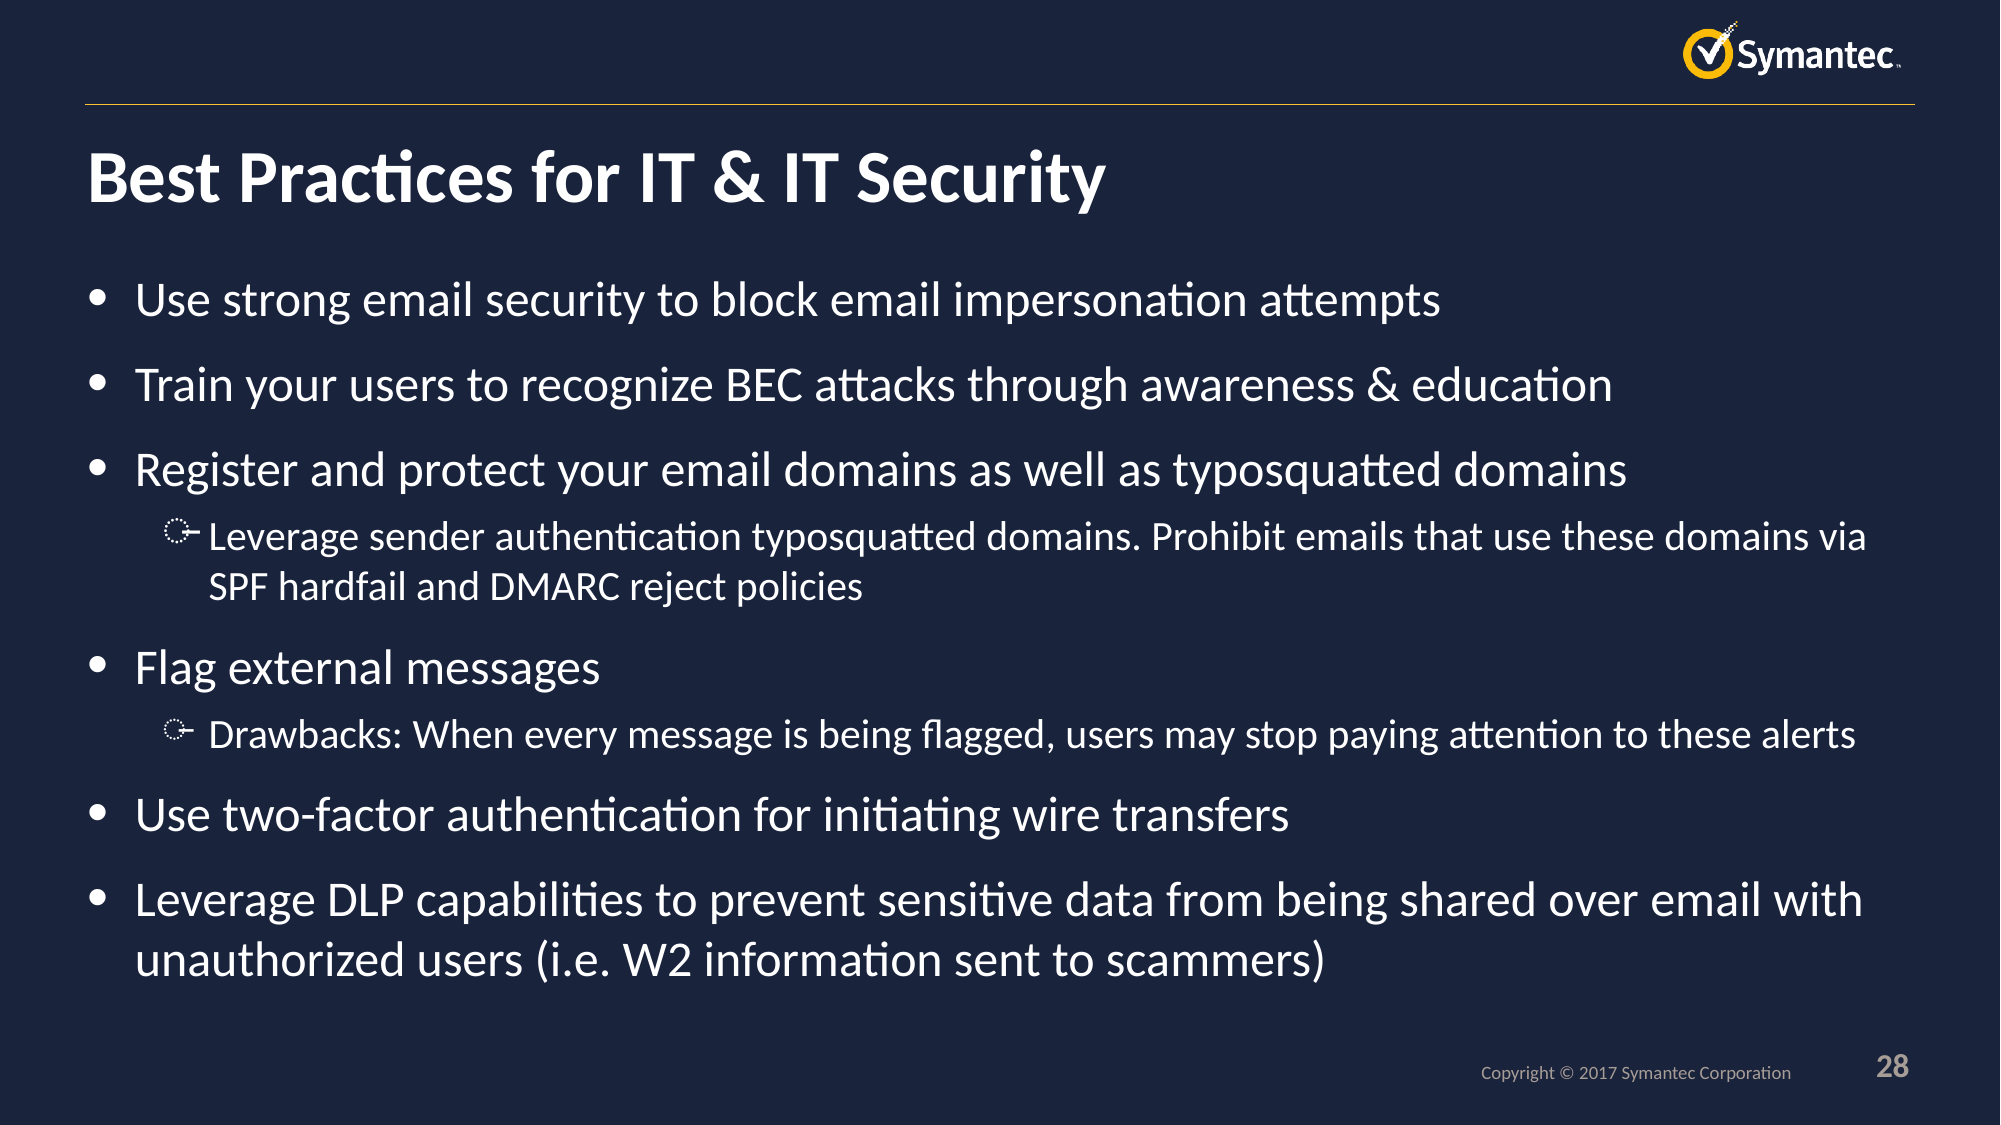

# Best Practices for IT & IT Security
Use strong email security to block email impersonation attempts
Train your users to recognize BEC attacks through awareness & education
Register and protect your email domains as well as typosquatted domains
Leverage sender authentication typosquatted domains. Prohibit emails that use these domains via SPF hardfail and DMARC reject policies
Flag external messages
Drawbacks: When every message is being flagged, users may stop paying attention to these alerts
Use two-factor authentication for initiating wire transfers
Leverage DLP capabilities to prevent sensitive data from being shared over email with unauthorized users (i.e. W2 information sent to scammers)